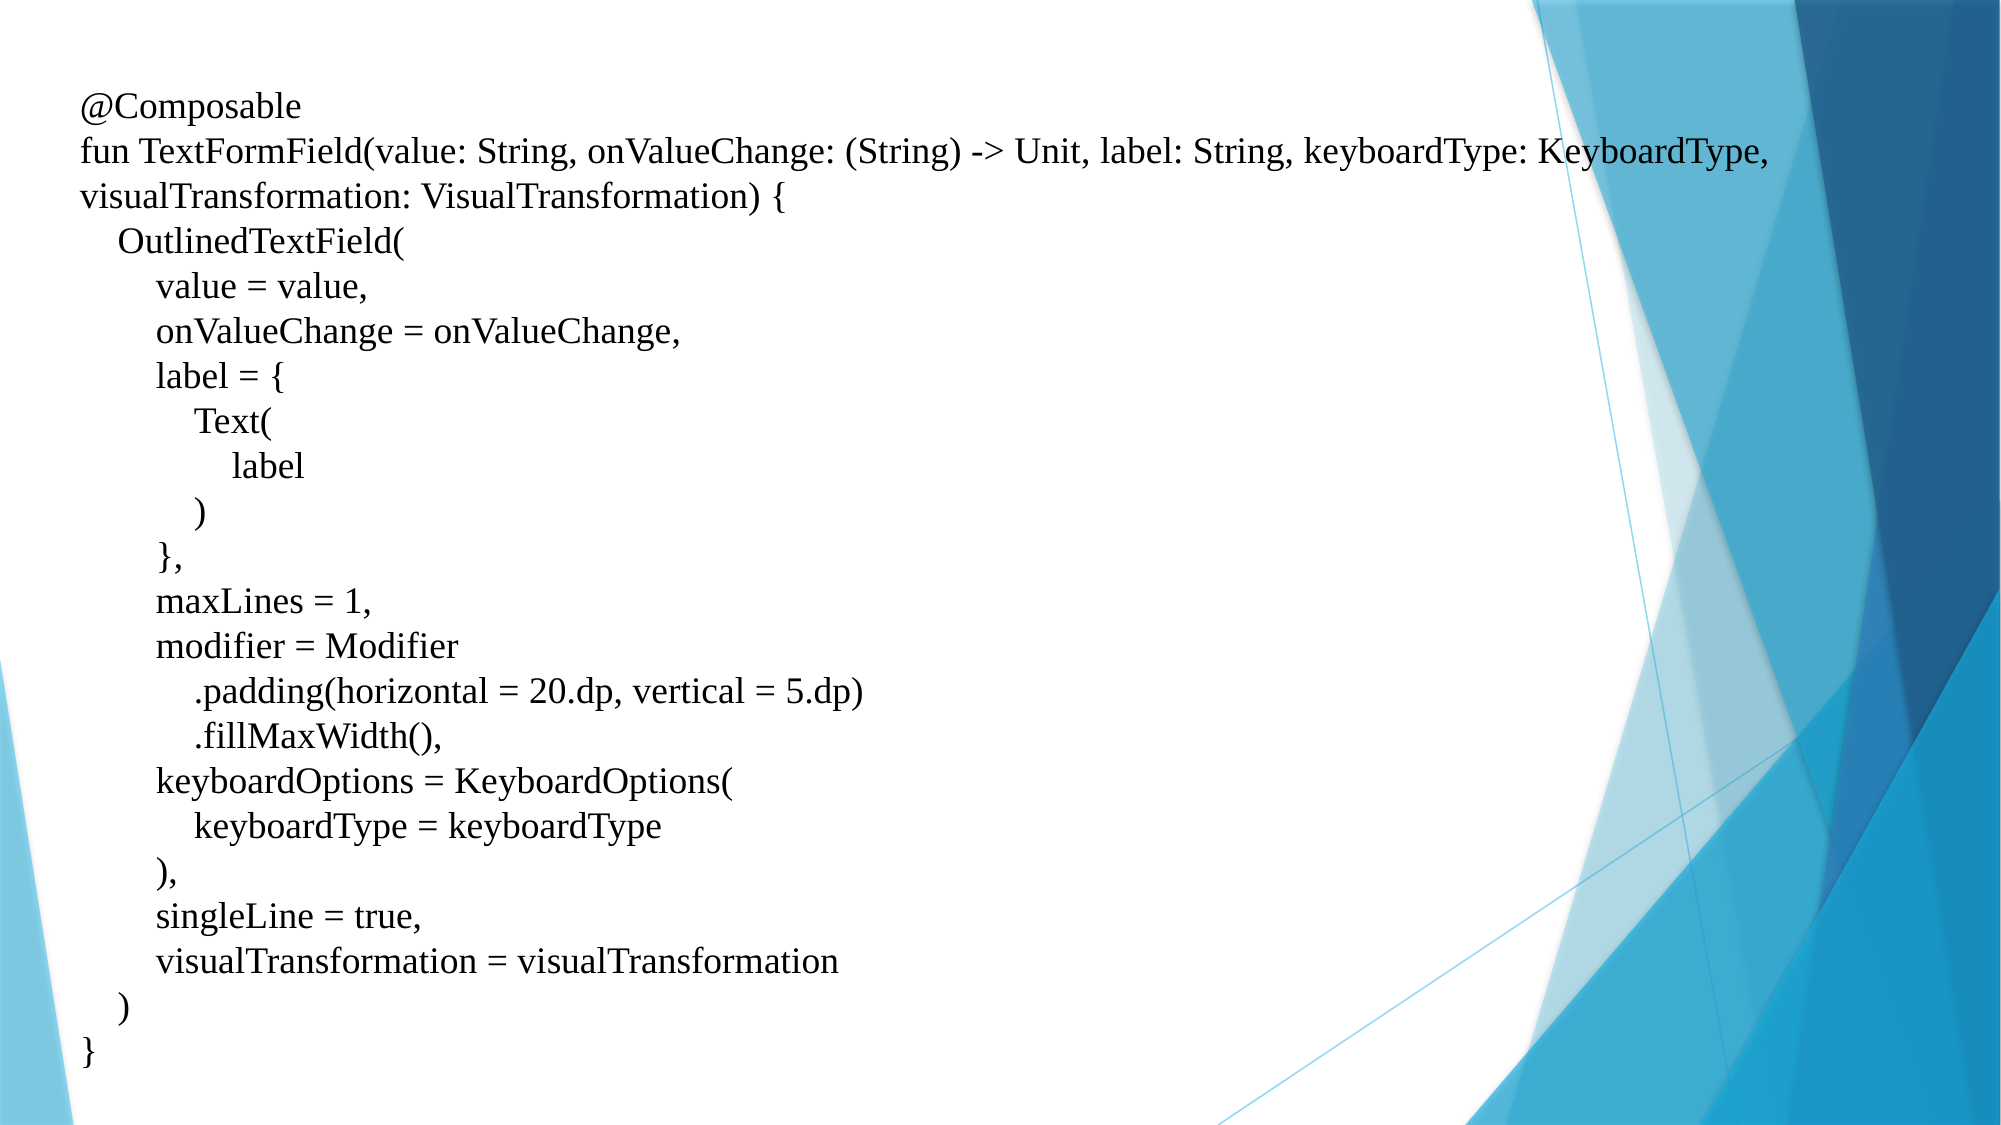

@Composable
fun TextFormField(value: String, onValueChange: (String) -> Unit, label: String, keyboardType: KeyboardType, visualTransformation: VisualTransformation) {
    OutlinedTextField(
        value = value,
        onValueChange = onValueChange,
        label = {
            Text(
                label
            )
        },
        maxLines = 1,
        modifier = Modifier
            .padding(horizontal = 20.dp, vertical = 5.dp)
            .fillMaxWidth(),
        keyboardOptions = KeyboardOptions(
            keyboardType = keyboardType
        ),
        singleLine = true,
        visualTransformation = visualTransformation
    )
}